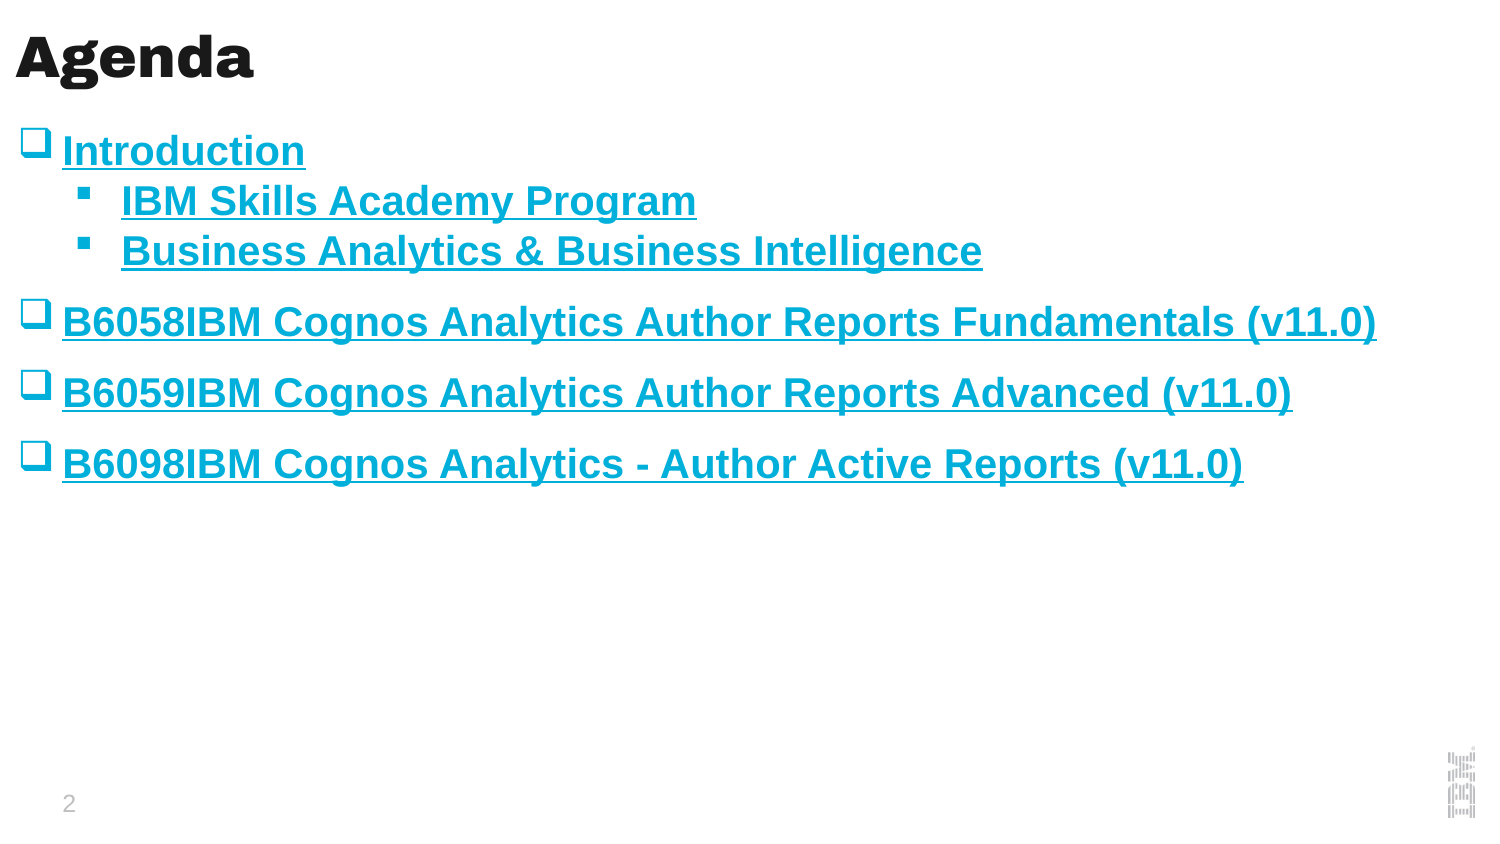

# Agenda
Introduction
IBM Skills Academy Program
Business Analytics & Business Intelligence
B6058
IBM Cognos Analytics Author Reports Fundamentals (v11.0)
B6059
IBM Cognos Analytics Author Reports Advanced (v11.0)
B6098
IBM Cognos Analytics - Author Active Reports (v11.0)
2